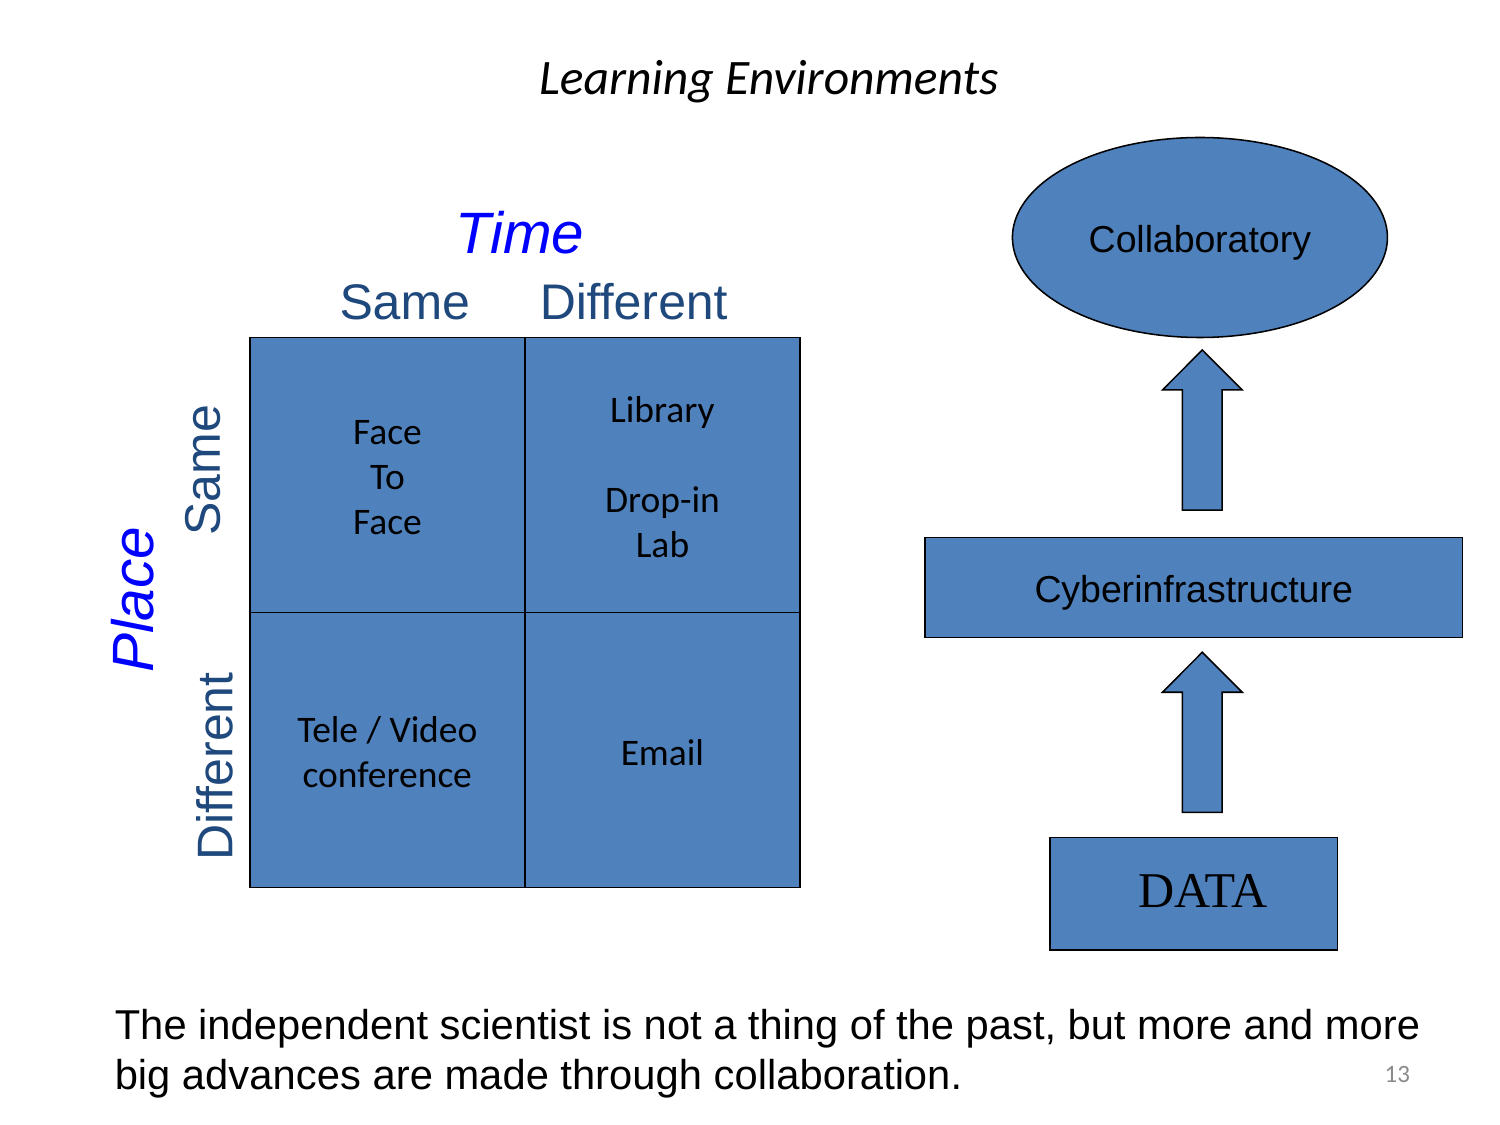

# Learning Environments
Collaboratory
Time
Same
Different
Face
To
Face
Library

Drop-in
Lab

Same
Cyberinfrastructure
Place
Tele / Video
conference
Email

Different

DATA
The independent scientist is not a thing of the past, but more and more big advances are made through collaboration.
13